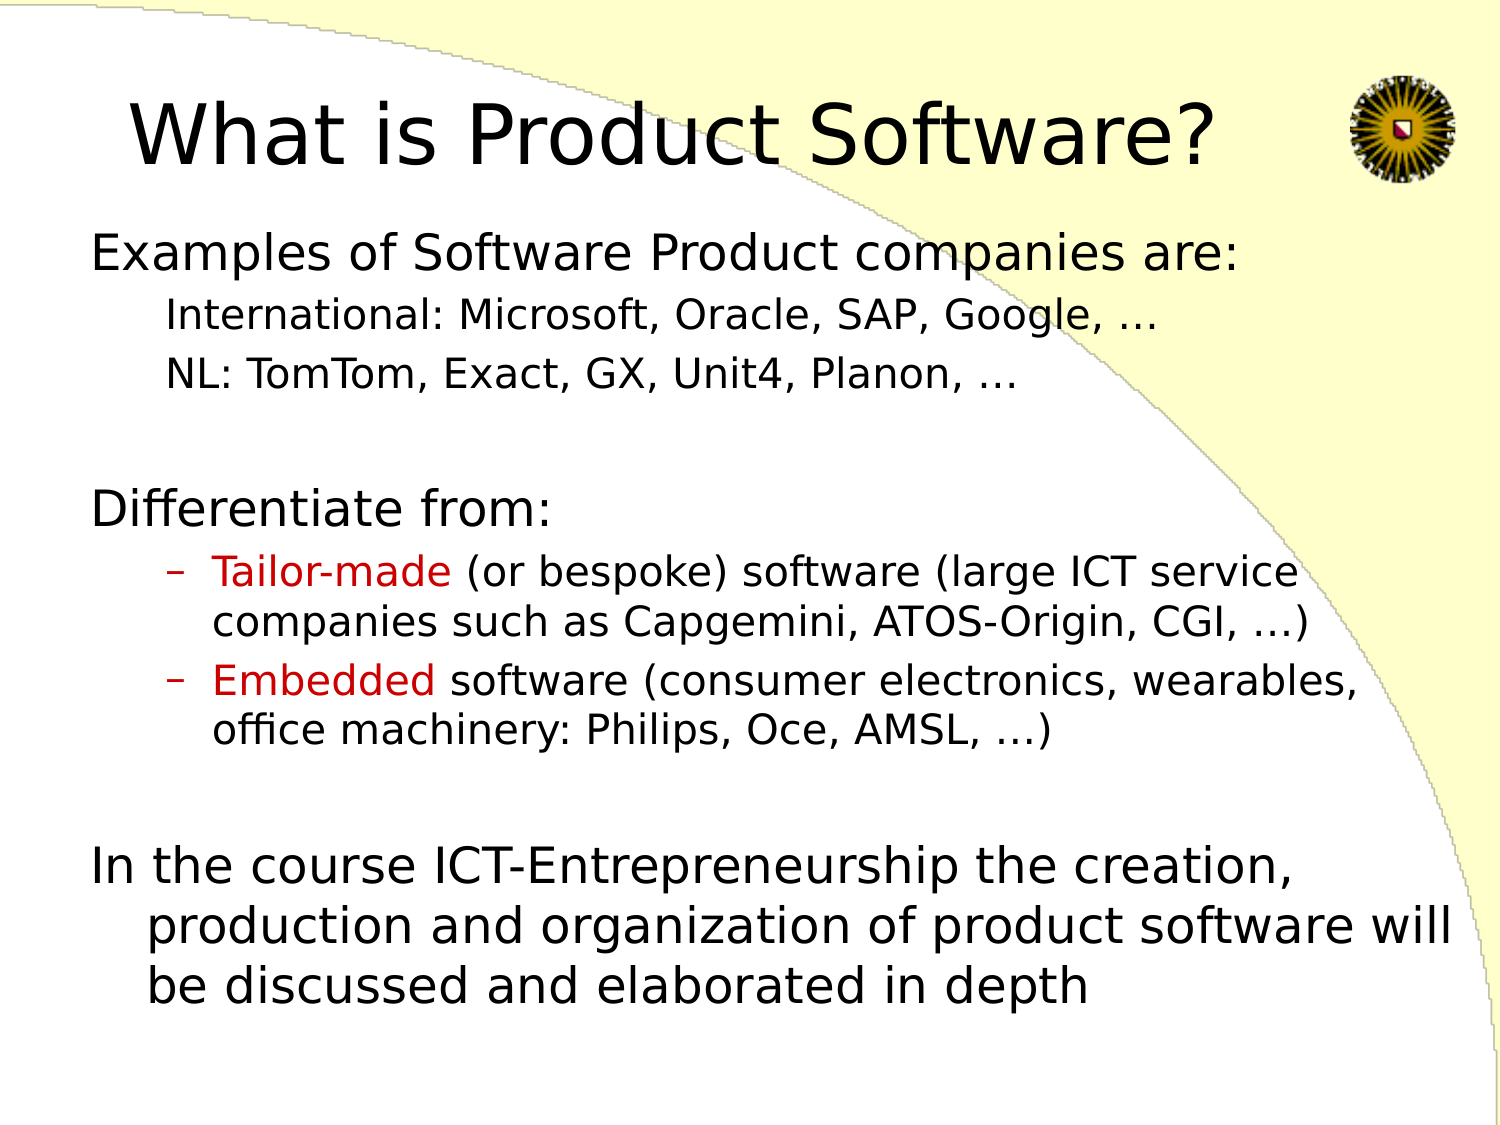

# What is Product Software?
Examples of Software Product companies are:
International: Microsoft, Oracle, SAP, Google, …
NL: TomTom, Exact, GX, Unit4, Planon, …

Differentiate from:
Tailor-made (or bespoke) software (large ICT service companies such as Capgemini, ATOS-Origin, CGI, …)
Embedded software (consumer electronics, wearables,  office machinery: Philips, Oce, AMSL, …)

In the course ICT-Entrepreneurship the creation, production and organization of product software will be discussed and elaborated in depth